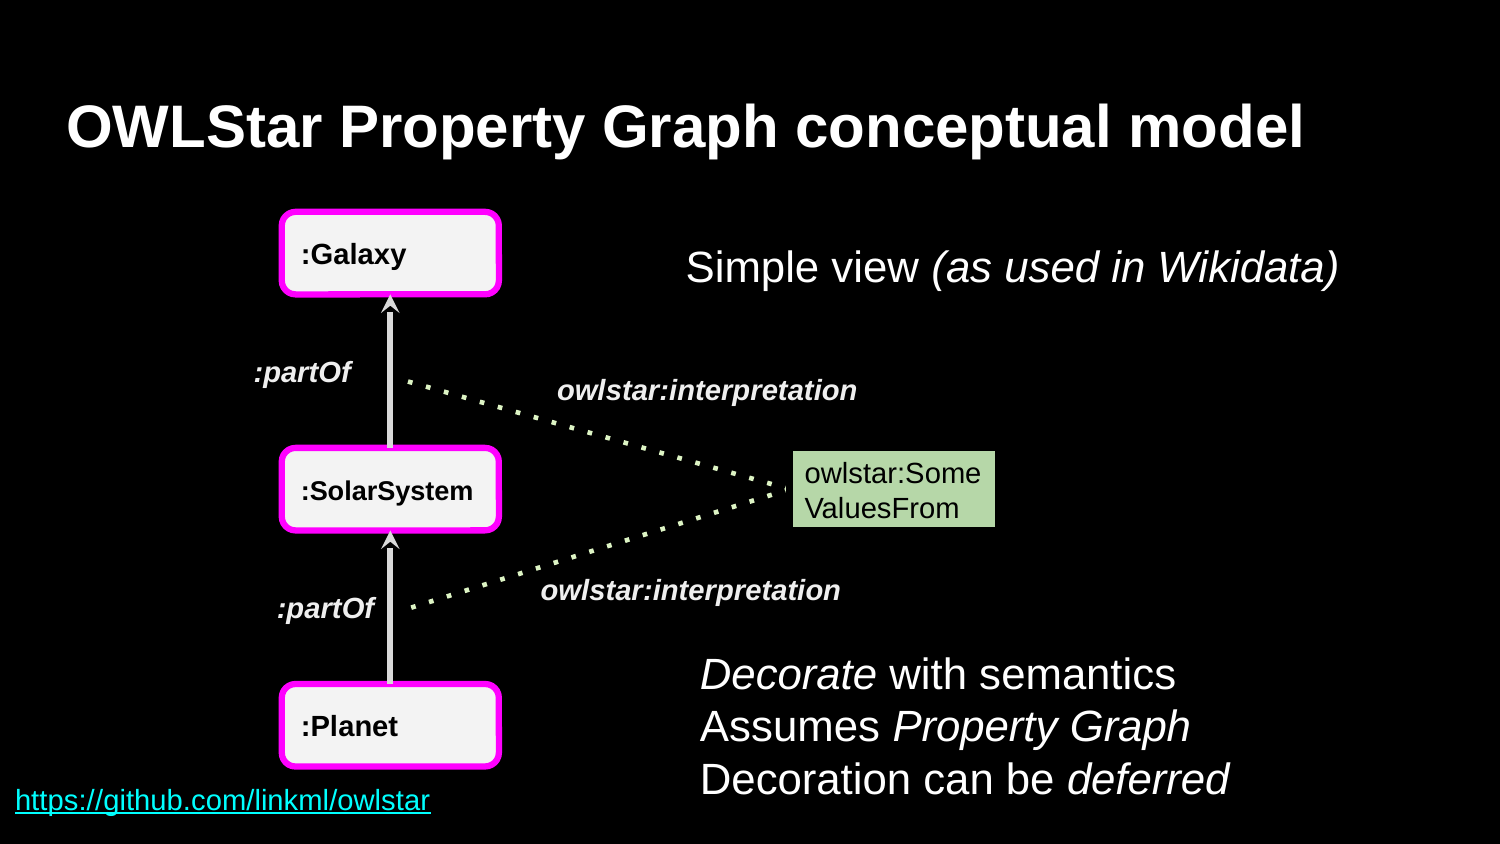

# OWLStar Property Graph conceptual model
:Galaxy
Simple view (as used in Wikidata)
:partOf
owlstar:interpretation
:SolarSystem
owlstar:SomeValuesFrom
owlstar:interpretation
:partOf
Decorate with semantics
Assumes Property Graph
Decoration can be deferred
:Planet
https://github.com/linkml/owlstar